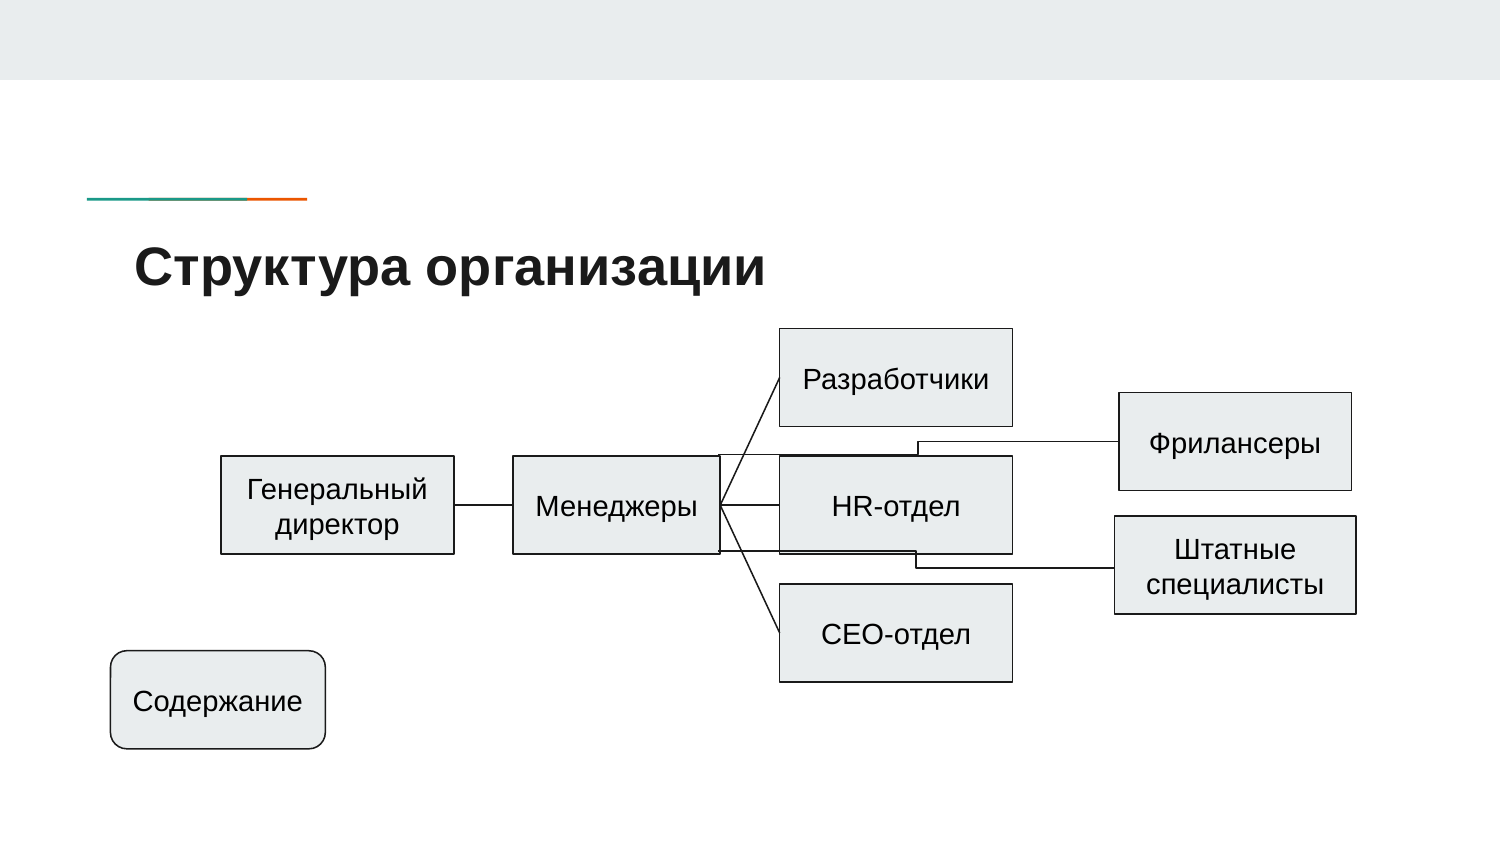

# Структура организации
Разработчики
Фрилансеры
Генеральный директор
Менеджеры
HR-отдел
Штатные специалисты
CEO-отдел
Содержание